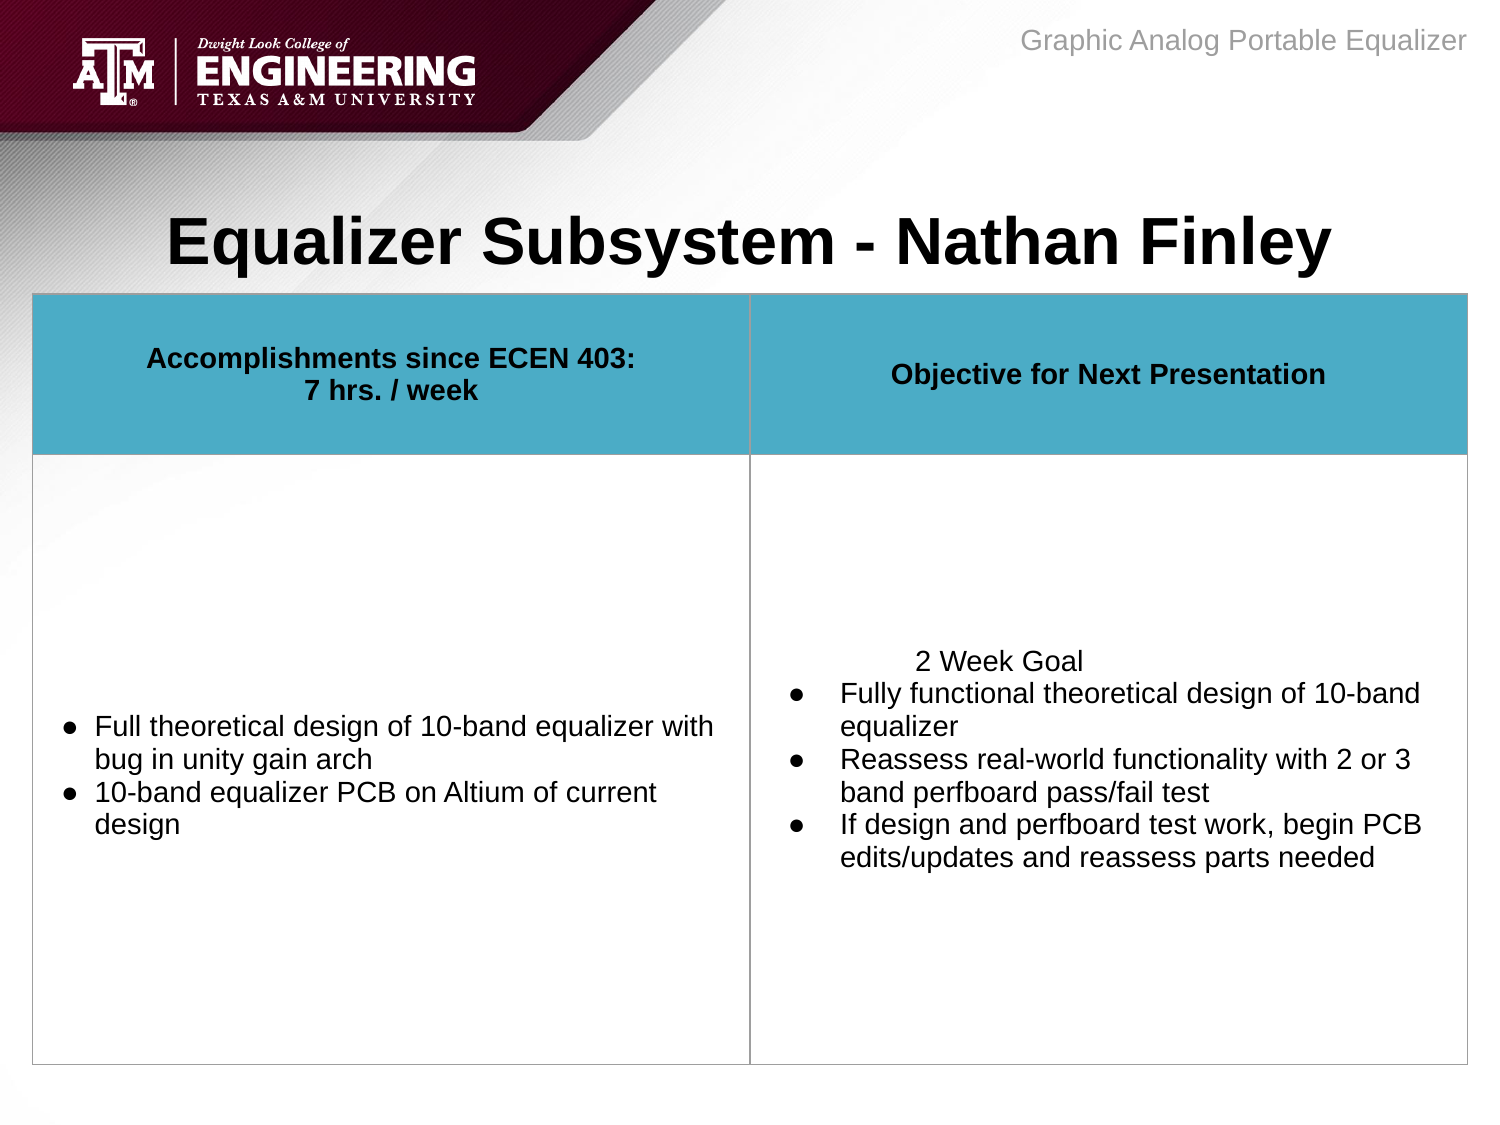

Graphic Analog Portable Equalizer
# Equalizer Subsystem - Nathan Finley
| Accomplishments since ECEN 403: 7 hrs. / week | Objective for Next Presentation |
| --- | --- |
| Full theoretical design of 10-band equalizer with bug in unity gain arch 10-band equalizer PCB on Altium of current design | 2 Week Goal Fully functional theoretical design of 10-band equalizer Reassess real-world functionality with 2 or 3 band perfboard pass/fail test If design and perfboard test work, begin PCB edits/updates and reassess parts needed |